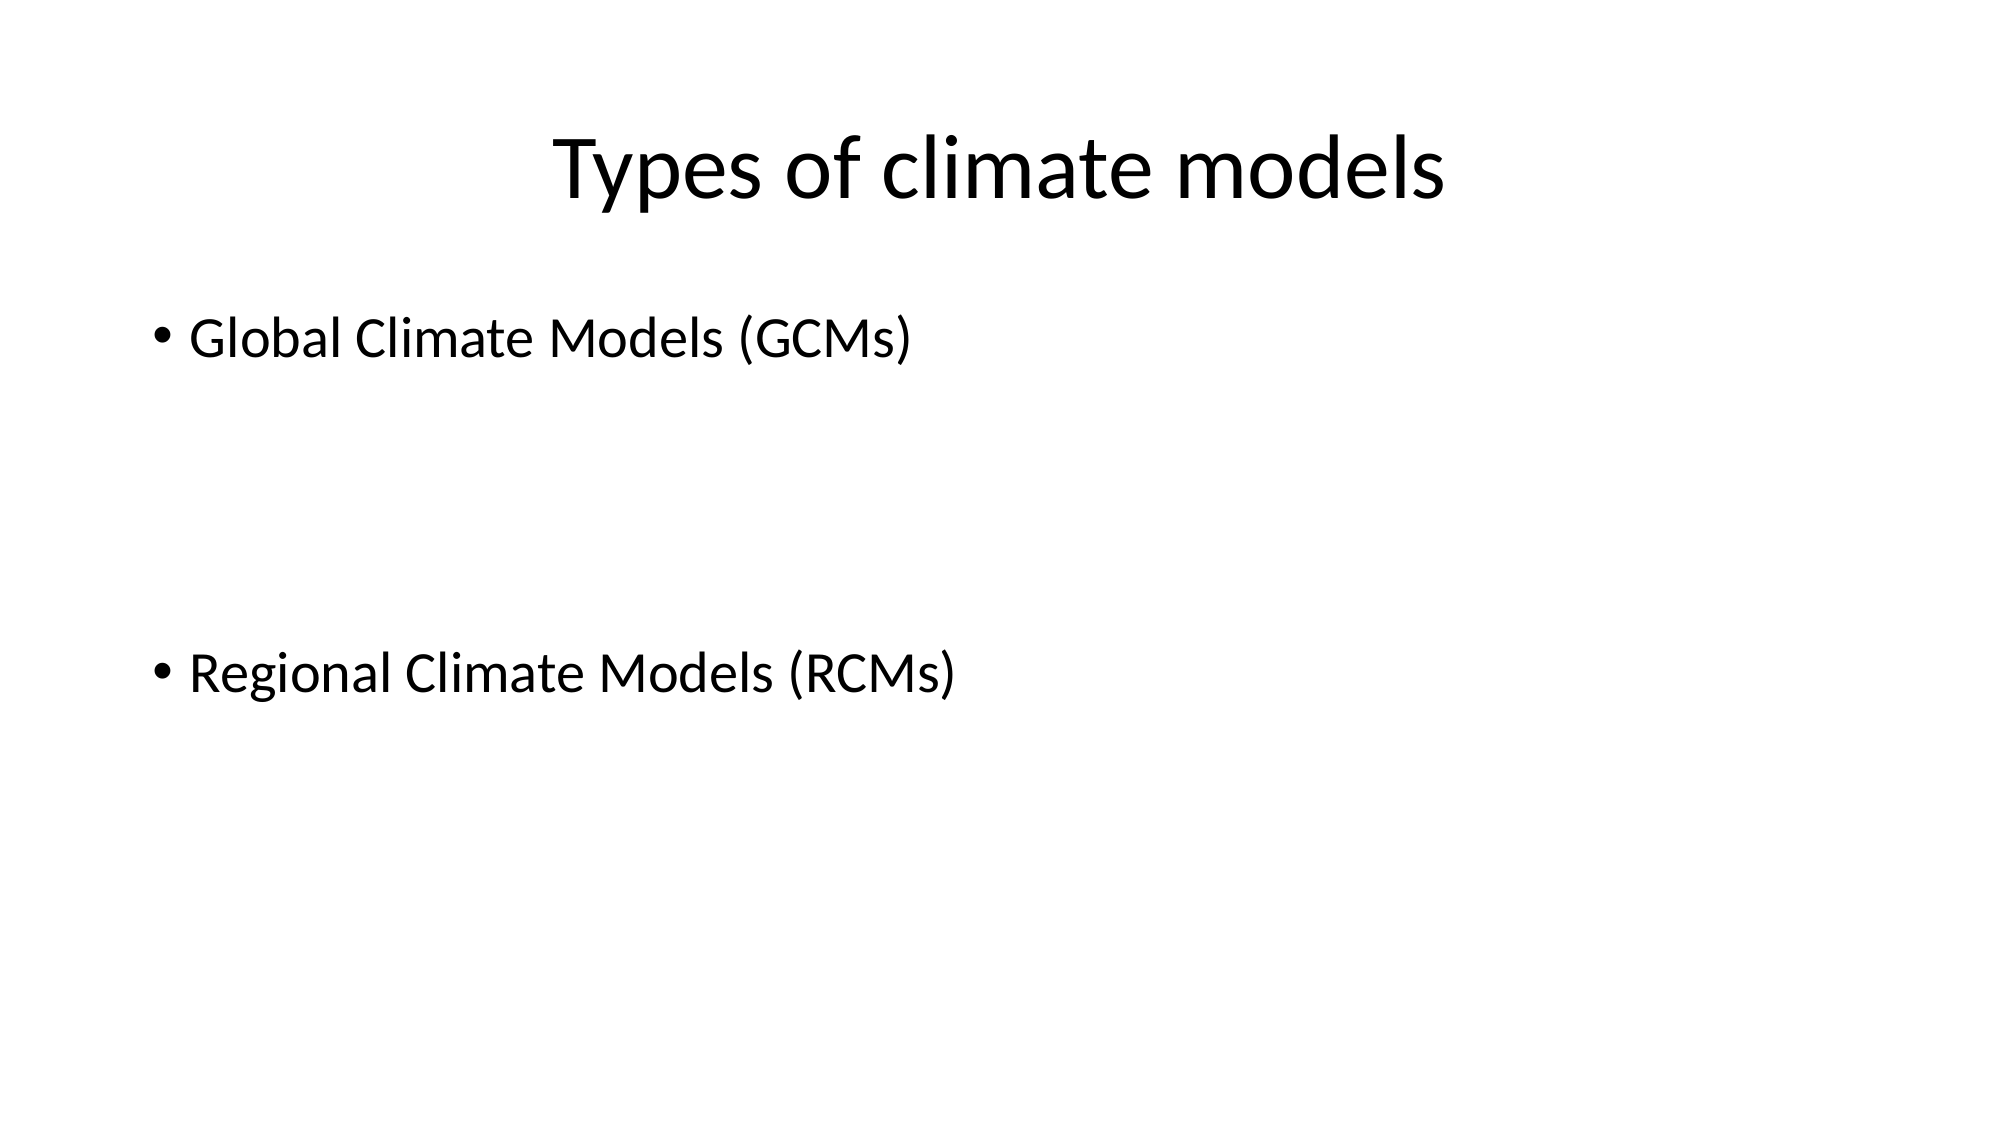

# Types of climate models
Global Climate Models (GCMs)

Regional Climate Models (RCMs)